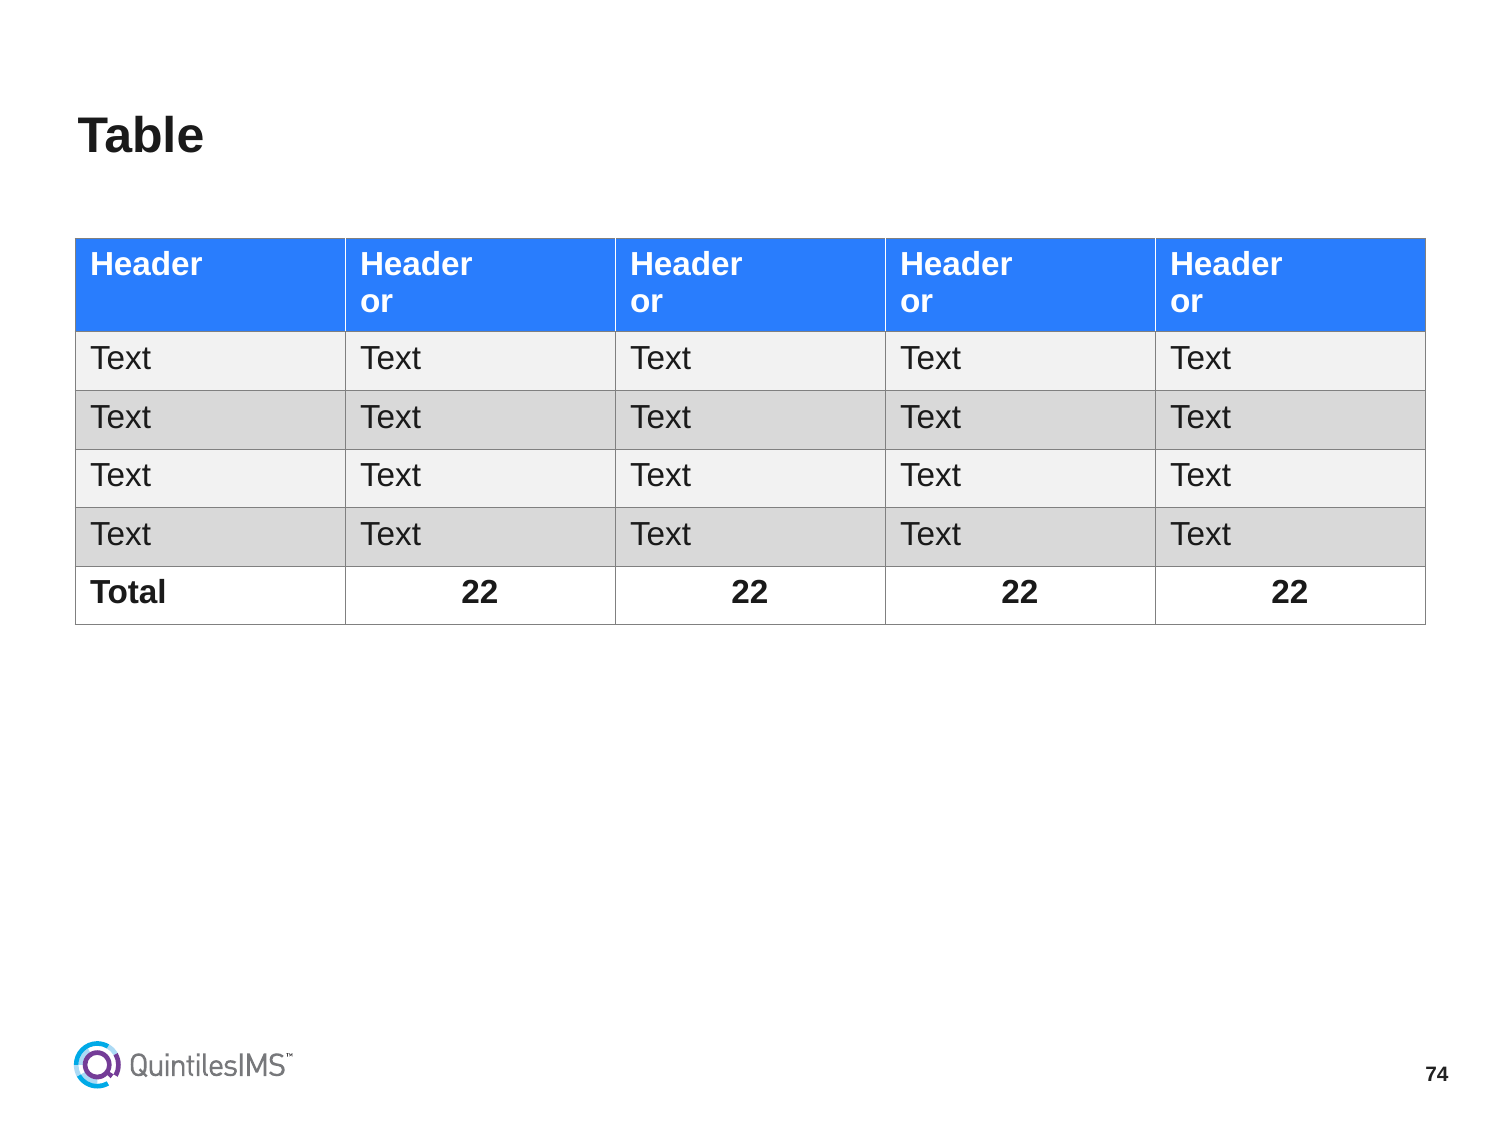

# Table
| Header | Header or | Header or | Header or | Header or |
| --- | --- | --- | --- | --- |
| Text | Text | Text | Text | Text |
| Text | Text | Text | Text | Text |
| Text | Text | Text | Text | Text |
| Text | Text | Text | Text | Text |
| Total | 22 | 22 | 22 | 22 |